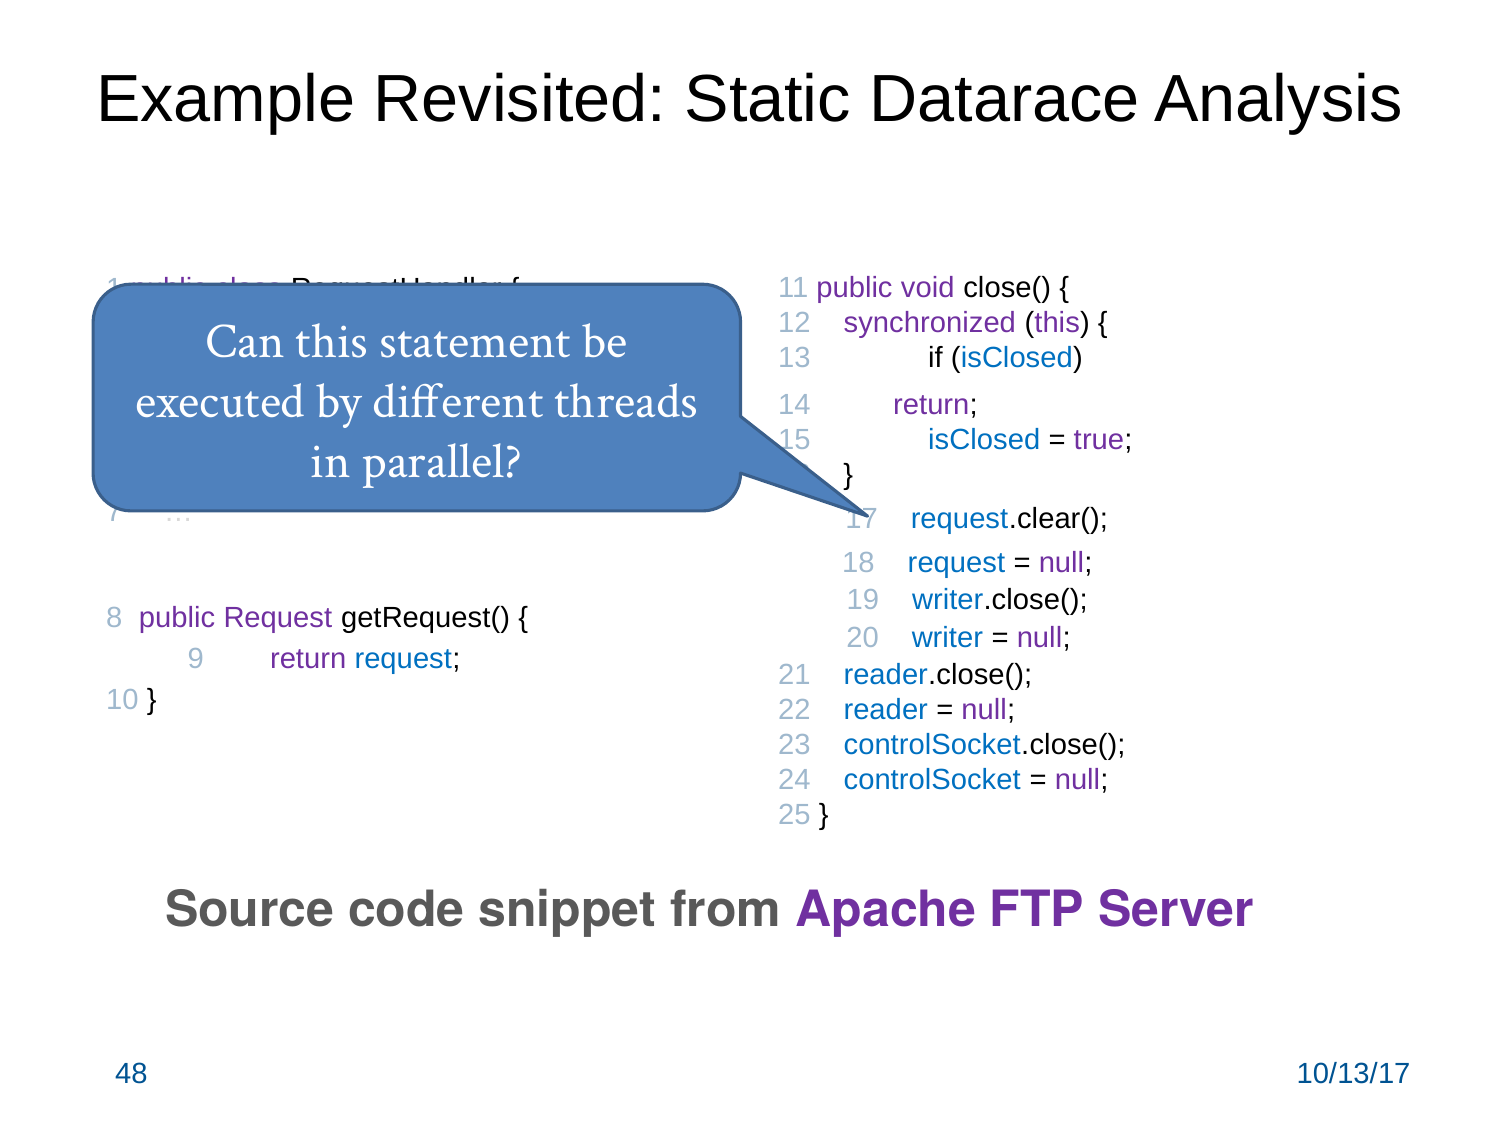

# Example Revisited: Static Datarace Analysis
11 public void close() {
12    synchronized (this) {
13    	if (isClosed)
14          return;
15    	isClosed = true;
16    }

21    reader.close();
22    reader = null;
23    controlSocket.close();
24    controlSocket = null;
25 }
17    request.clear();
18    request = null;
19    writer.close();
20    writer = null;
1 public class RequestHandler {
2     Request request;
3     FtpWriter writer;
4     BufferedReader reader;
5     Socket controlSocket;
6     boolean isConnectionClosed;
7     …
8  public Request getRequest() {
10 }
Can this statement be executed by different threads in parallel?
9        return request;
Source code snippet from Apache FTP Server
48
10/13/17